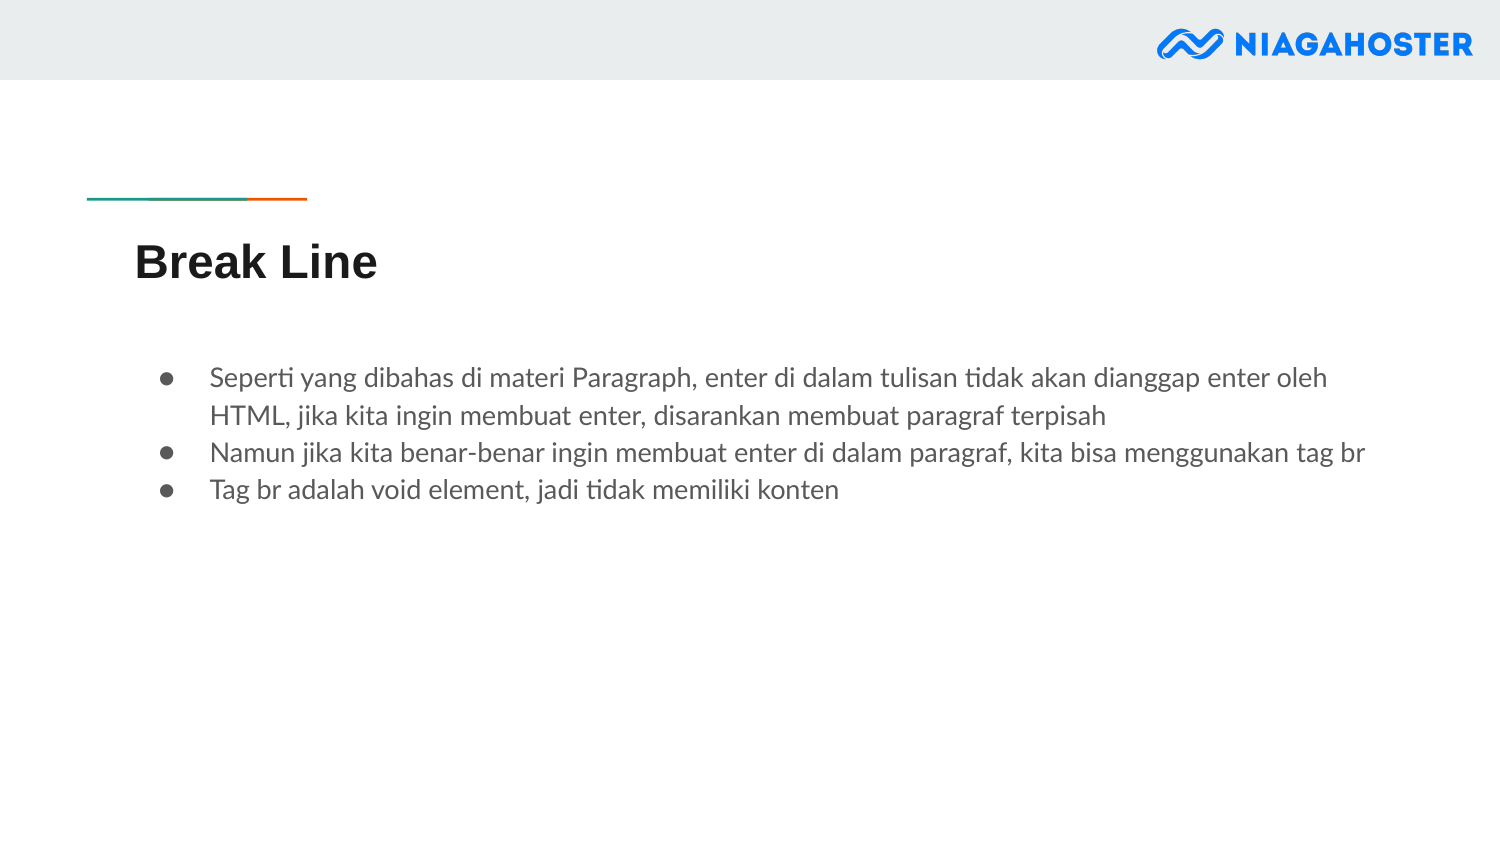

# Break Line
Seperti yang dibahas di materi Paragraph, enter di dalam tulisan tidak akan dianggap enter oleh HTML, jika kita ingin membuat enter, disarankan membuat paragraf terpisah
Namun jika kita benar-benar ingin membuat enter di dalam paragraf, kita bisa menggunakan tag br
Tag br adalah void element, jadi tidak memiliki konten